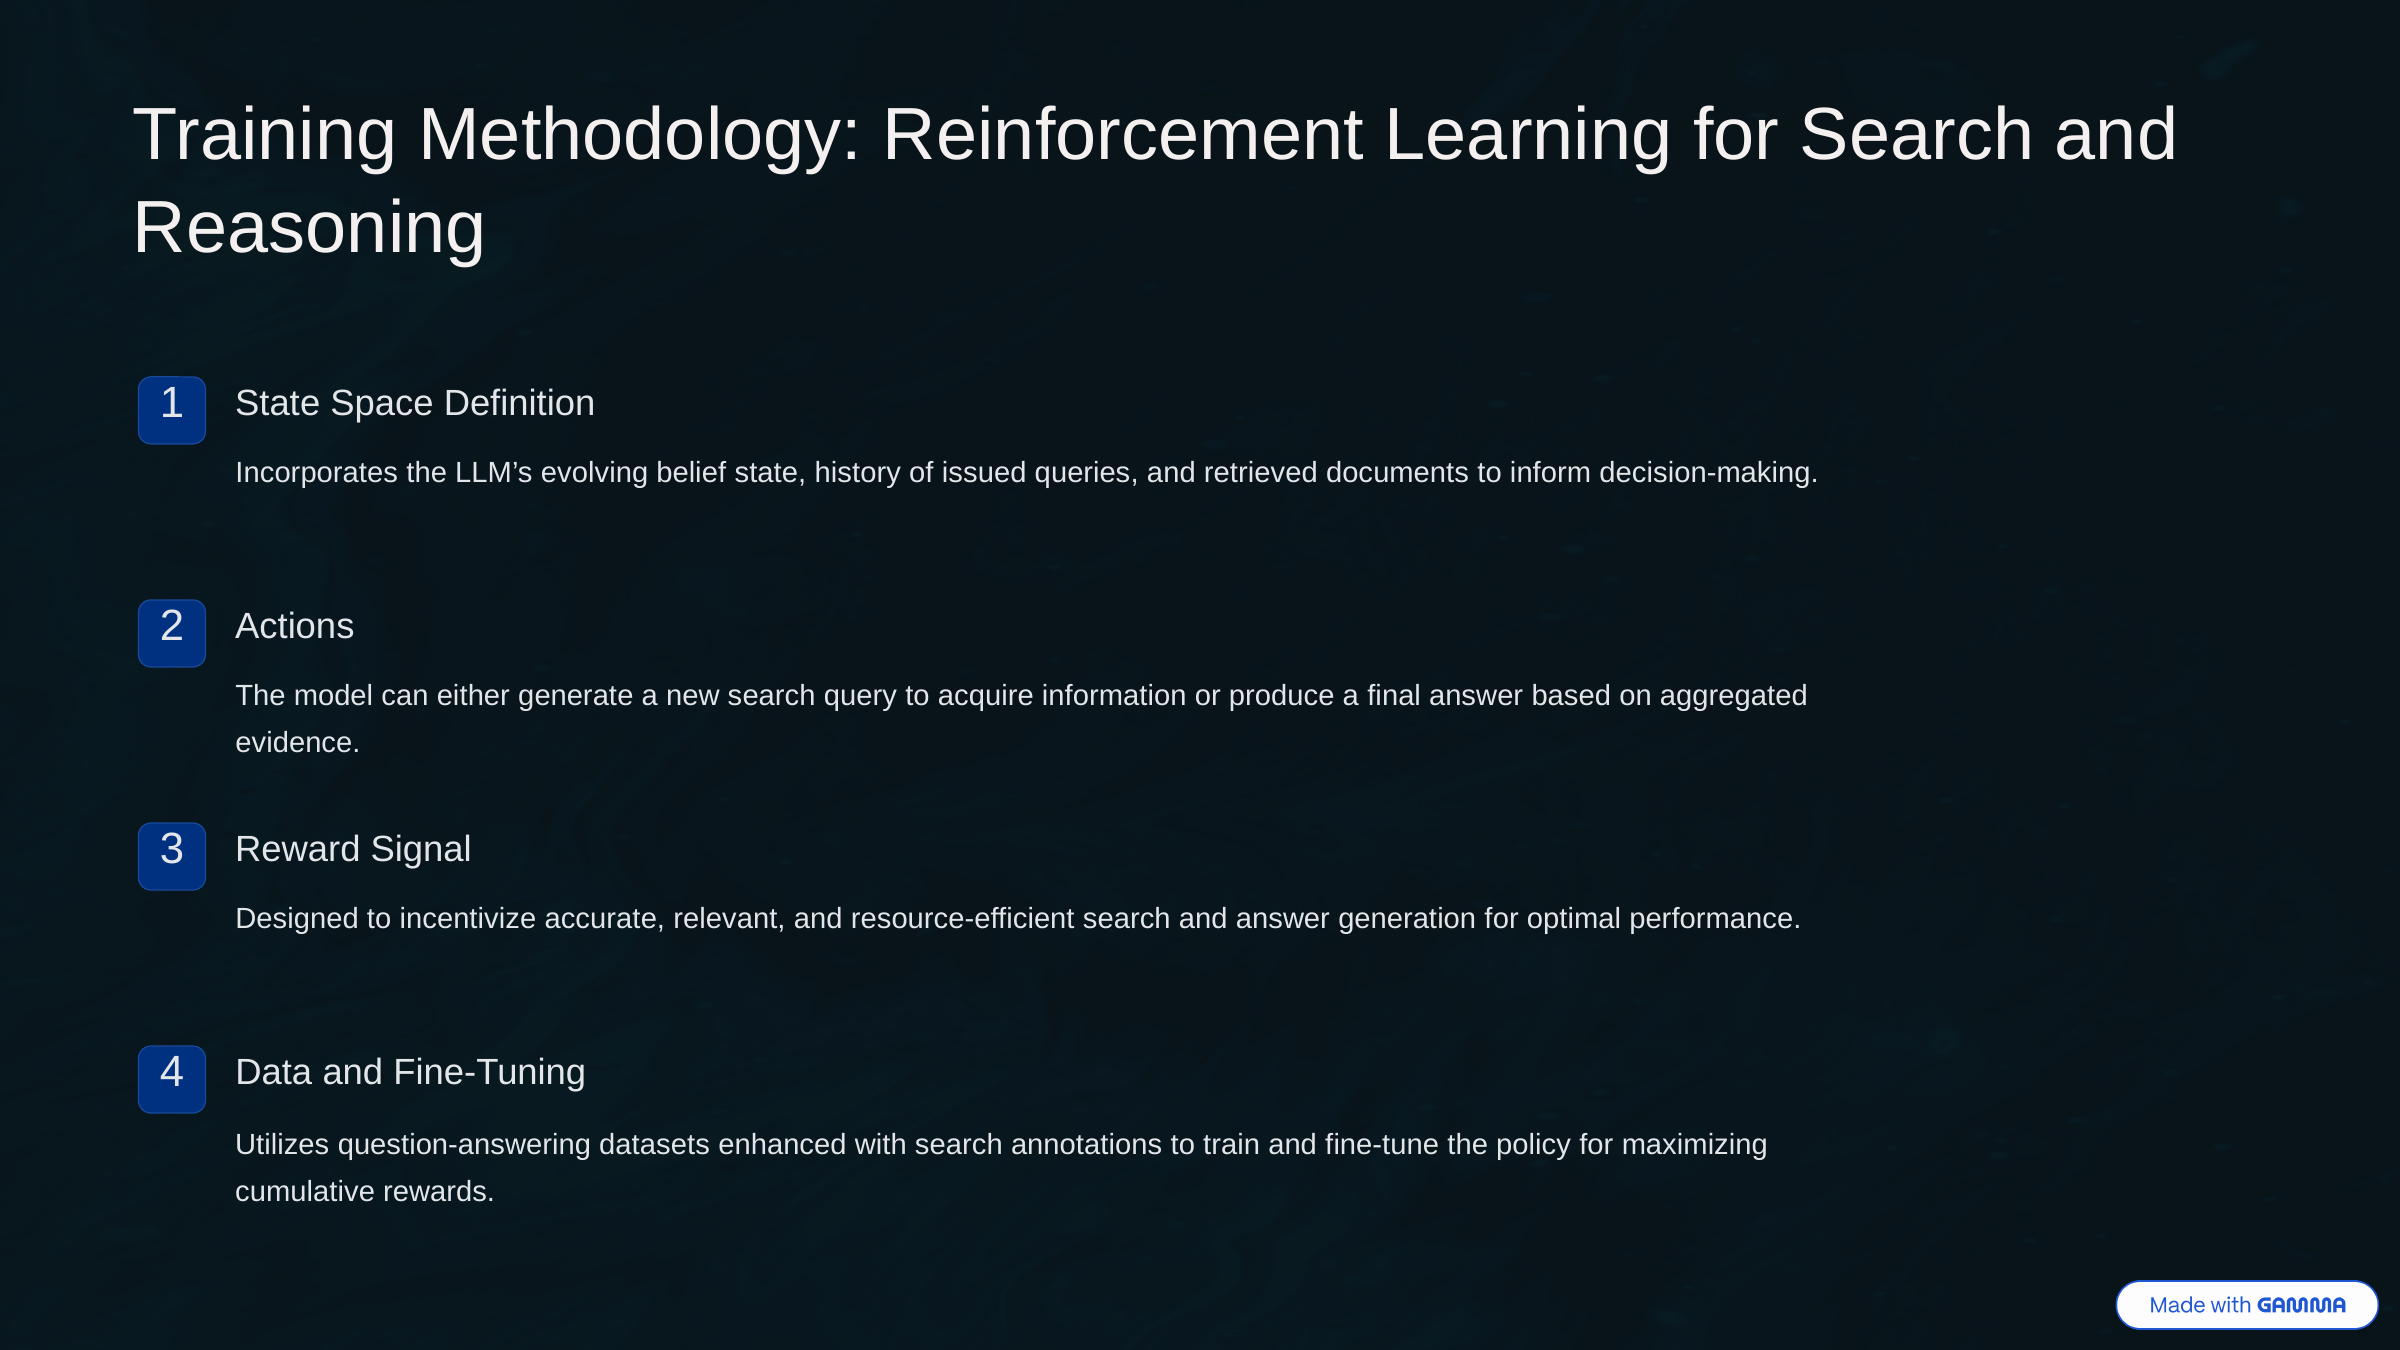

Training Methodology: Reinforcement Learning for Search and Reasoning

State Space Definition
1
Incorporates the LLM’s evolving belief state, history of issued queries, and retrieved documents to inform decision-making.

Actions
2
The model can either generate a new search query to acquire information or produce a final answer based on aggregated evidence.

Reward Signal
3
Designed to incentivize accurate, relevant, and resource-efficient search and answer generation for optimal performance.

Data and Fine-Tuning
4
Utilizes question-answering datasets enhanced with search annotations to train and fine-tune the policy for maximizing cumulative rewards.